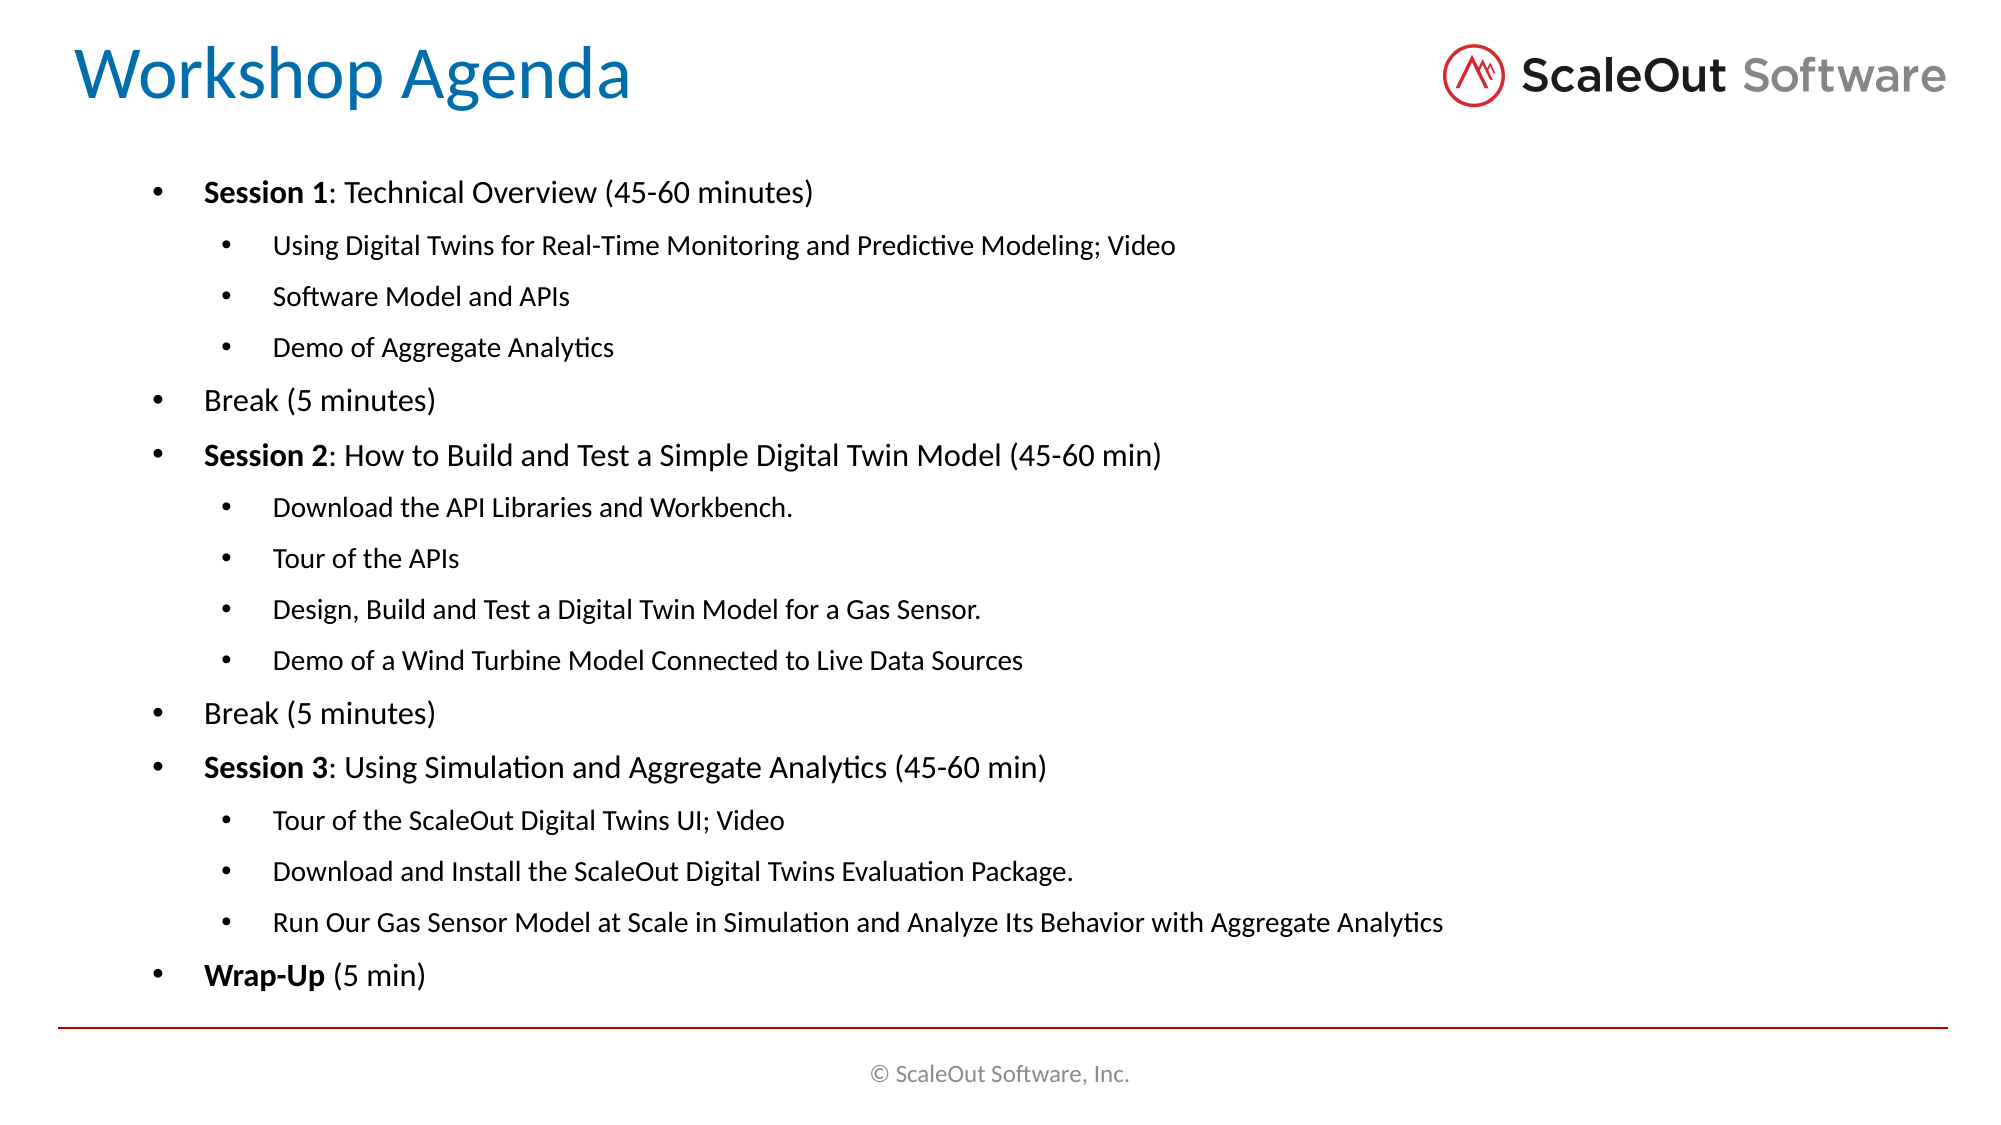

# Workshop Agenda
Session 1: Technical Overview (45-60 minutes)
Using Digital Twins for Real-Time Monitoring and Predictive Modeling; Video
Software Model and APIs
Demo of Aggregate Analytics
Break (5 minutes)
Session 2: How to Build and Test a Simple Digital Twin Model (45-60 min)
Download the API Libraries and Workbench.
Tour of the APIs
Design, Build and Test a Digital Twin Model for a Gas Sensor.
Demo of a Wind Turbine Model Connected to Live Data Sources
Break (5 minutes)
Session 3: Using Simulation and Aggregate Analytics (45-60 min)
Tour of the ScaleOut Digital Twins UI; Video
Download and Install the ScaleOut Digital Twins Evaluation Package.
Run Our Gas Sensor Model at Scale in Simulation and Analyze Its Behavior with Aggregate Analytics
Wrap-Up (5 min)
© ScaleOut Software, Inc.